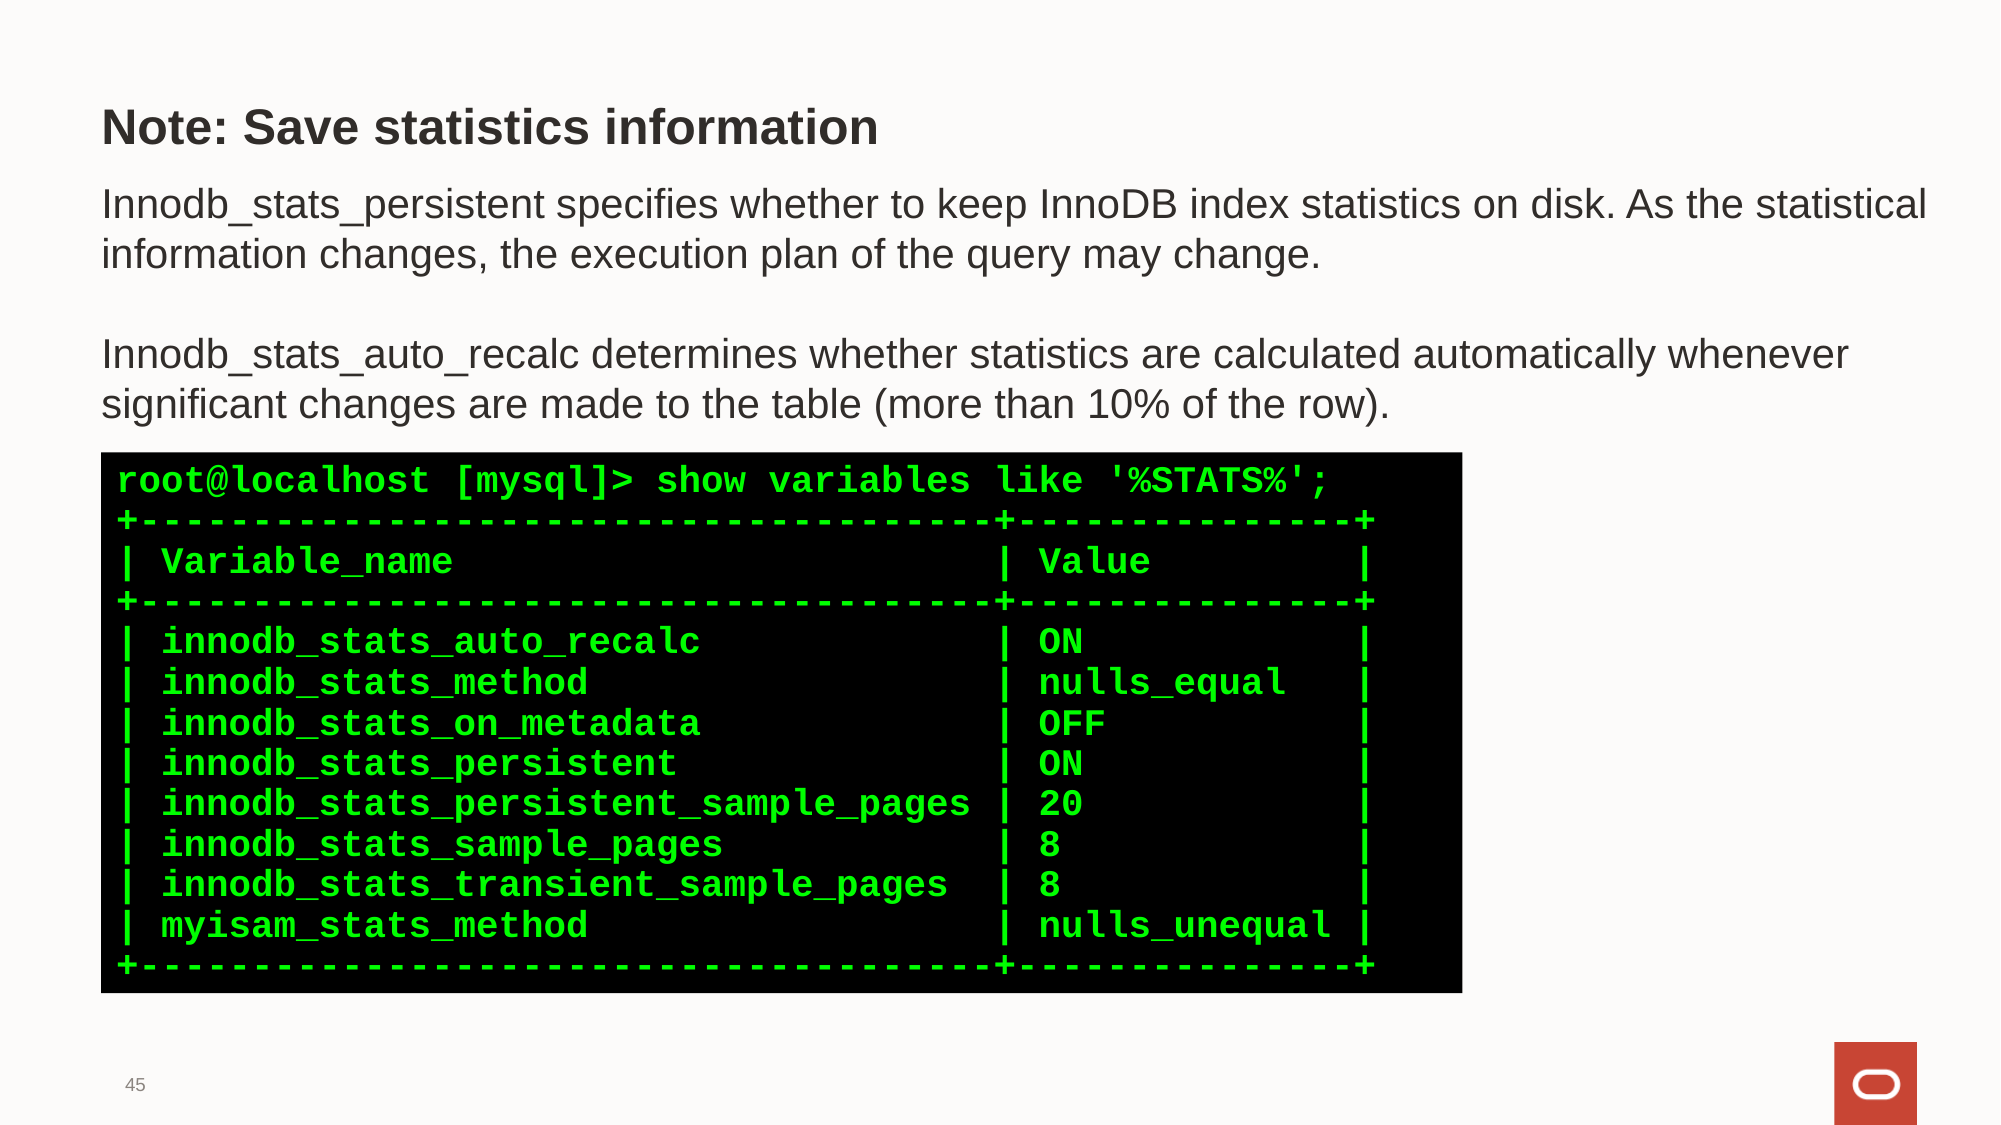

# Note: Save statistics information
Innodb_stats_persistent specifies whether to keep InnoDB index statistics on disk. As the statistical information changes, the execution plan of the query may change.

Innodb_stats_auto_recalc determines whether statistics are calculated automatically whenever significant changes are made to the table (more than 10% of the row).
root@localhost [mysql]> show variables like '%STATS%';
+--------------------------------------+---------------+
| Variable_name                        | Value         |
+--------------------------------------+---------------+
| innodb_stats_auto_recalc             | ON            |
| innodb_stats_method                  | nulls_equal   |
| innodb_stats_on_metadata             | OFF           |
| innodb_stats_persistent              | ON            |
| innodb_stats_persistent_sample_pages | 20            |
| innodb_stats_sample_pages            | 8             |
| innodb_stats_transient_sample_pages  | 8             |
| myisam_stats_method                  | nulls_unequal |
+--------------------------------------+---------------+
45